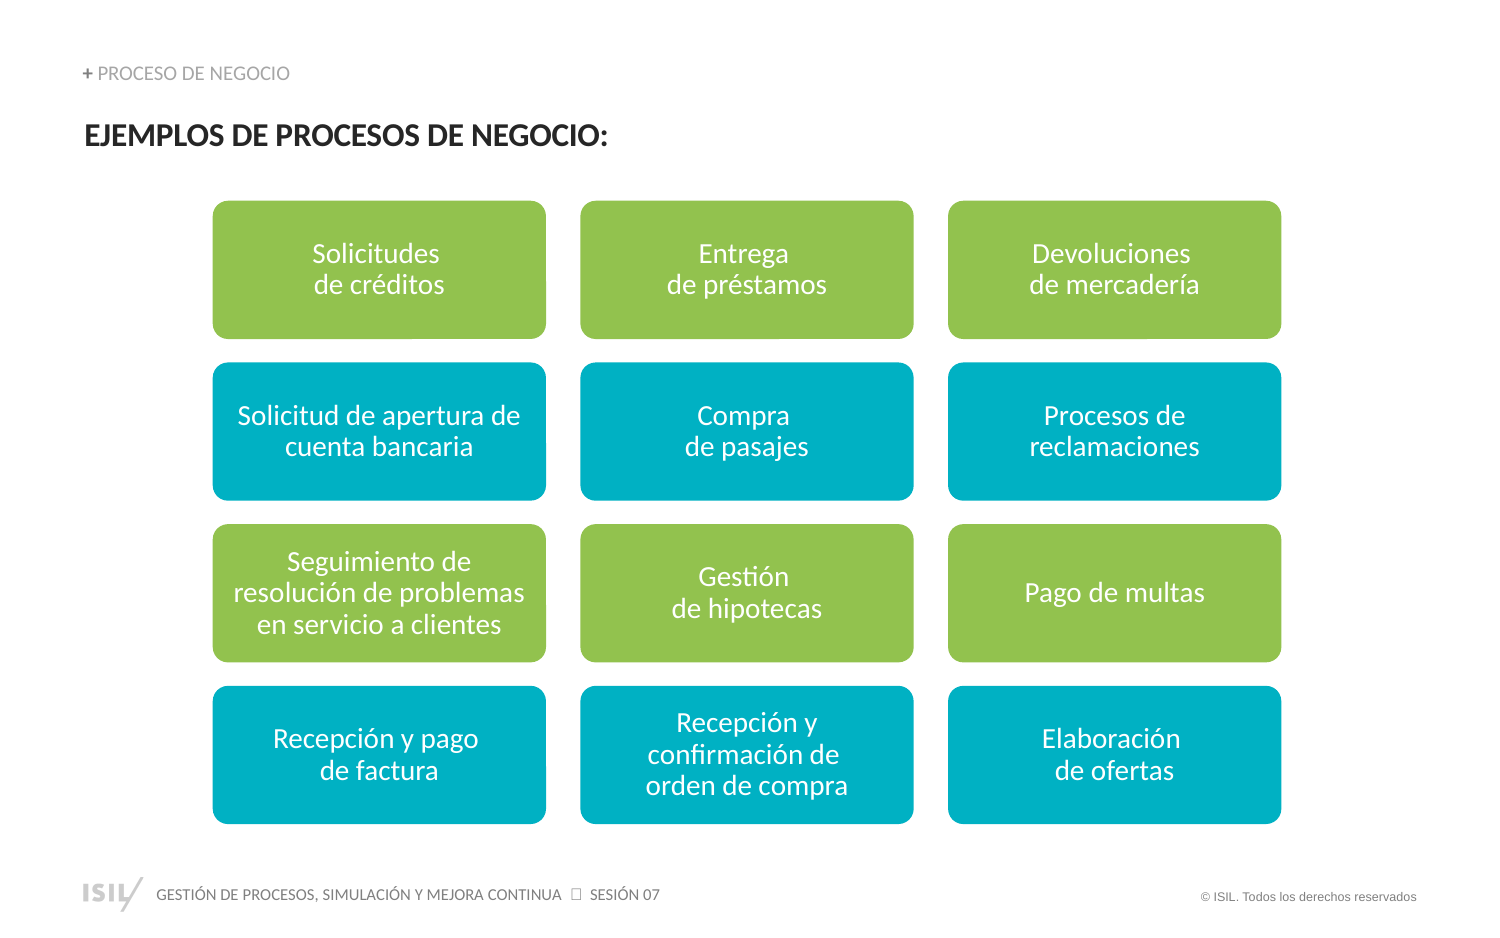

+ PROCESO DE NEGOCIO
EJEMPLOS DE PROCESOS DE NEGOCIO:
Solicitudes
de créditos
Entrega
de préstamos
Devoluciones
de mercadería
Solicitud de apertura de cuenta bancaria
Compra
de pasajes
Procesos de reclamaciones
Seguimiento de resolución de problemas en servicio a clientes
Gestión
de hipotecas
Pago de multas
Recepción y pago
de factura
Recepción y confirmación de
orden de compra
Elaboración
de ofertas